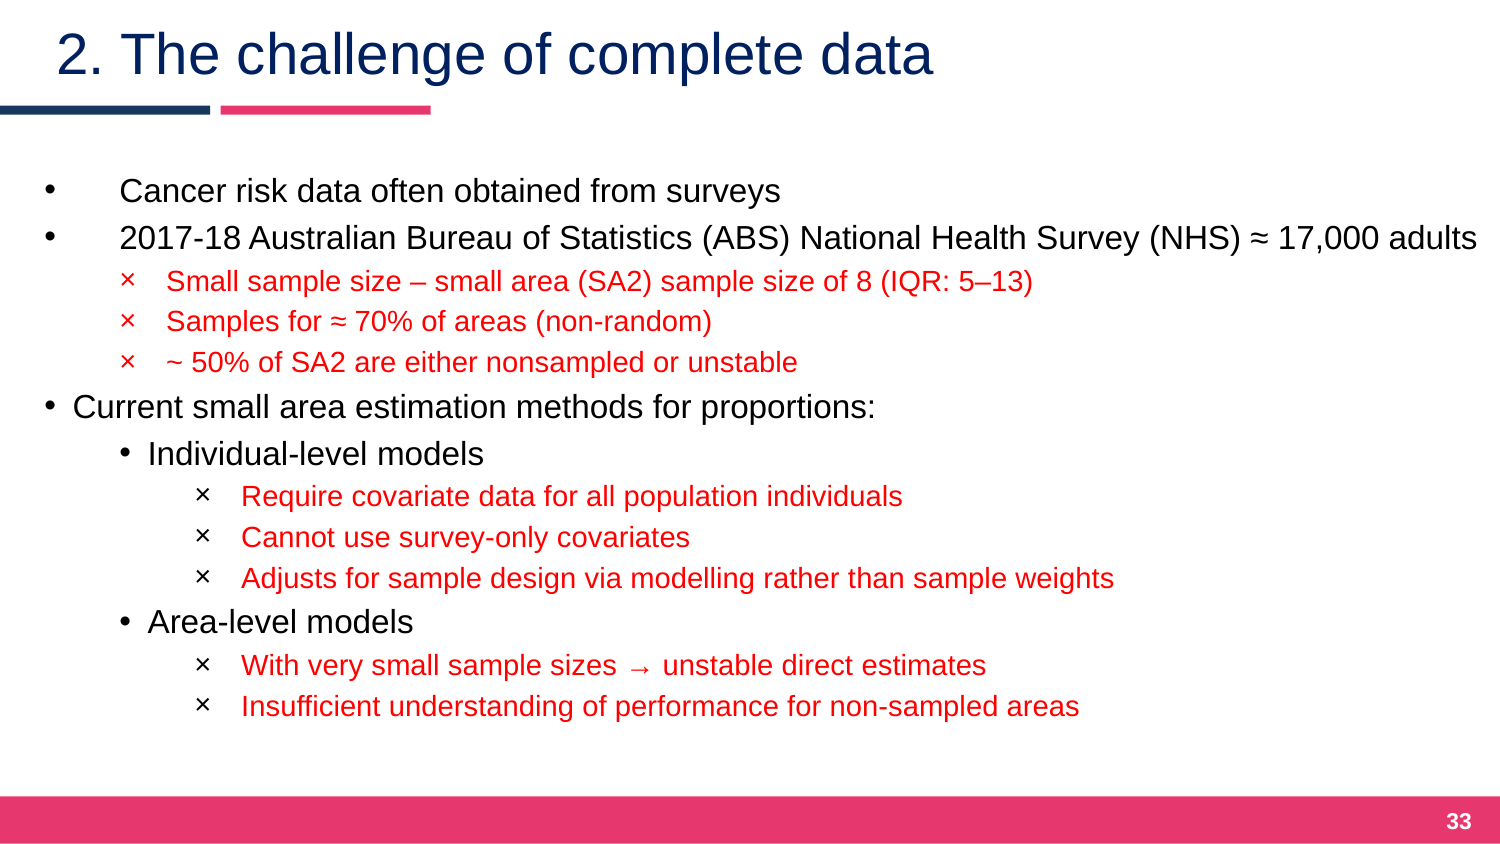

# 2. The challenge of complete data
Cancer risk data often obtained from surveys
2017-18 Australian Bureau of Statistics (ABS) National Health Survey (NHS) ≈ 17,000 adults
Small sample size – small area (SA2) sample size of 8 (IQR: 5–13)
Samples for ≈ 70% of areas (non-random)
~ 50% of SA2 are either nonsampled or unstable
Current small area estimation methods for proportions:
Individual-level models
Require covariate data for all population individuals
Cannot use survey-only covariates
Adjusts for sample design via modelling rather than sample weights
Area-level models
With very small sample sizes → unstable direct estimates
Insufficient understanding of performance for non-sampled areas